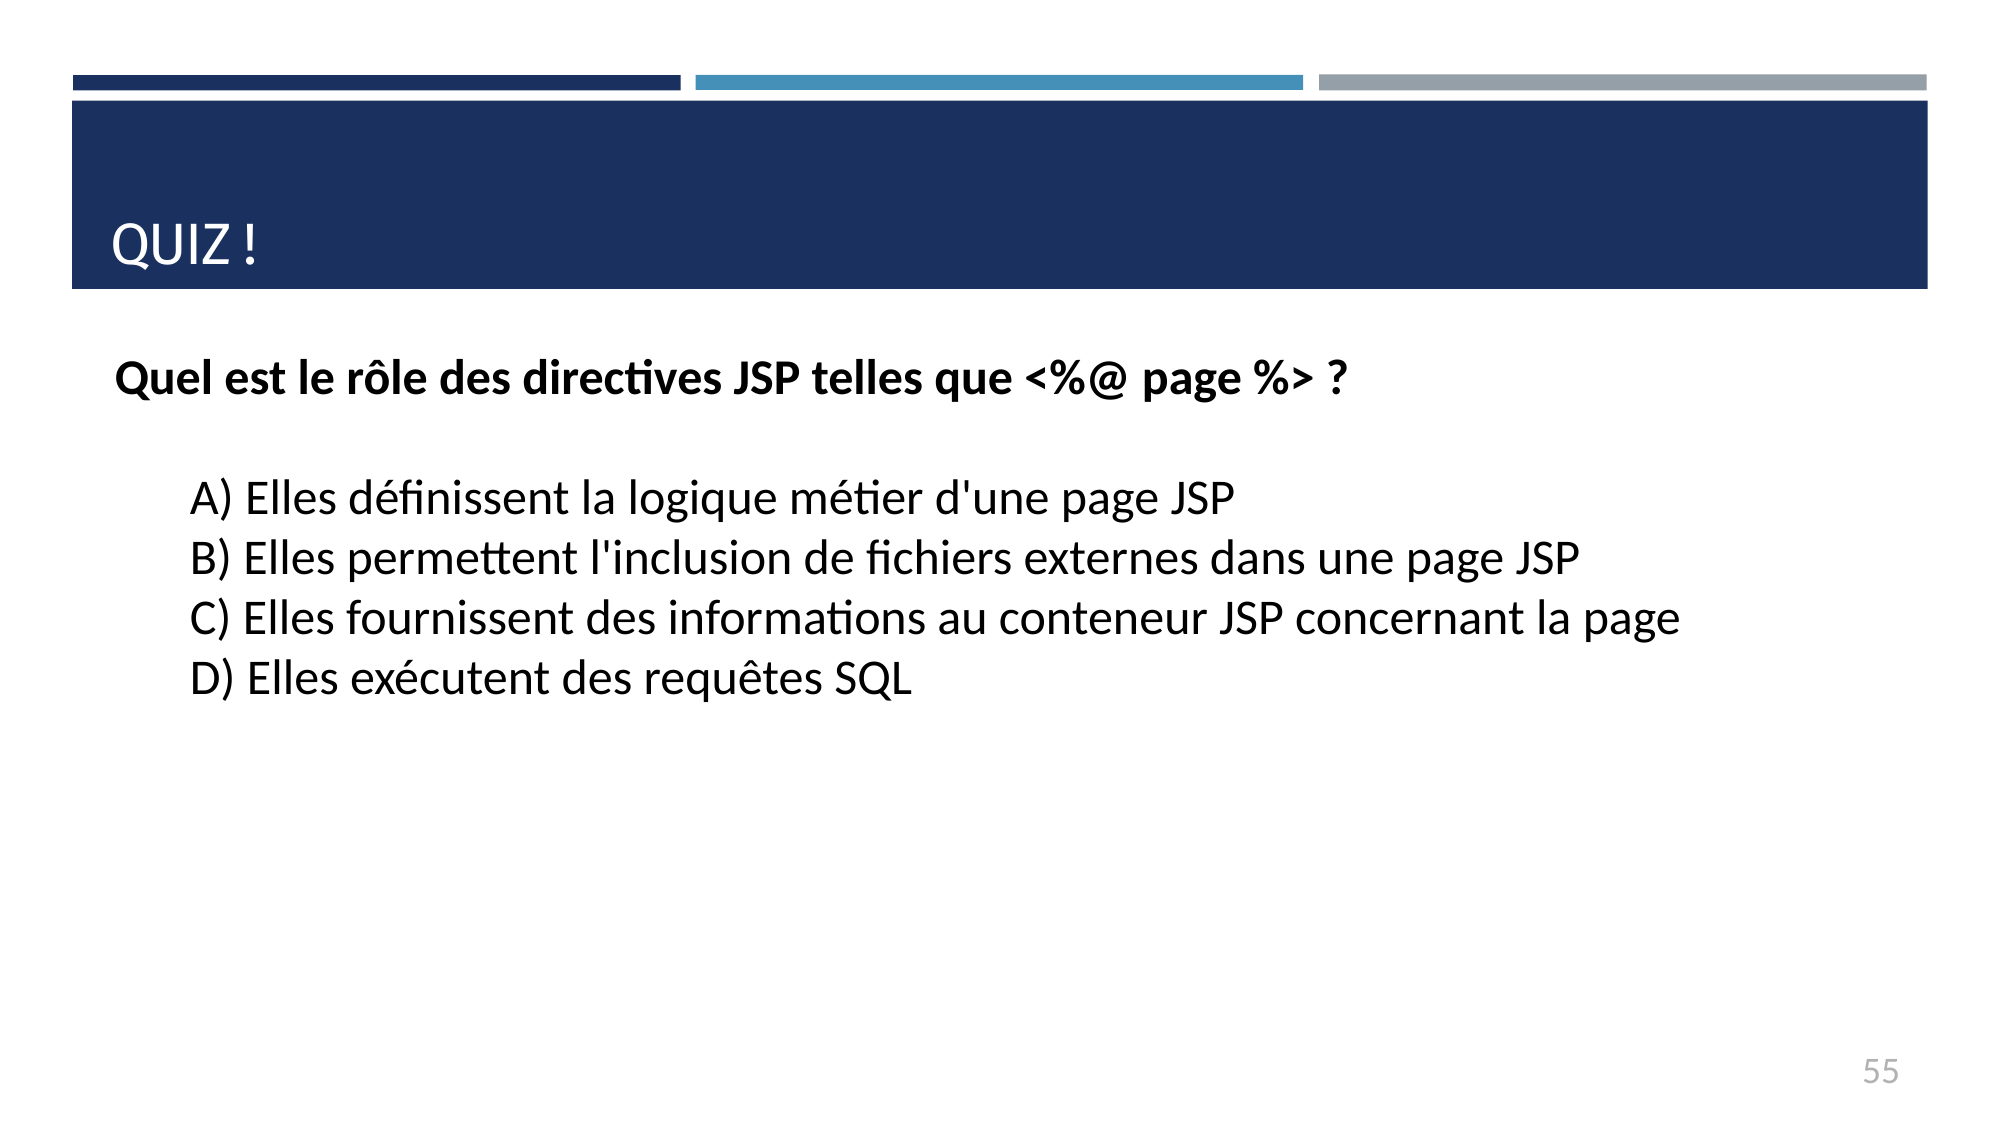

# QUIZ !
Quel est le rôle des directives JSP telles que <%@ page %> ?

A) Elles définissent la logique métier d'une page JSP
B) Elles permettent l'inclusion de fichiers externes dans une page JSP
C) Elles fournissent des informations au conteneur JSP concernant la page
D) Elles exécutent des requêtes SQL
55